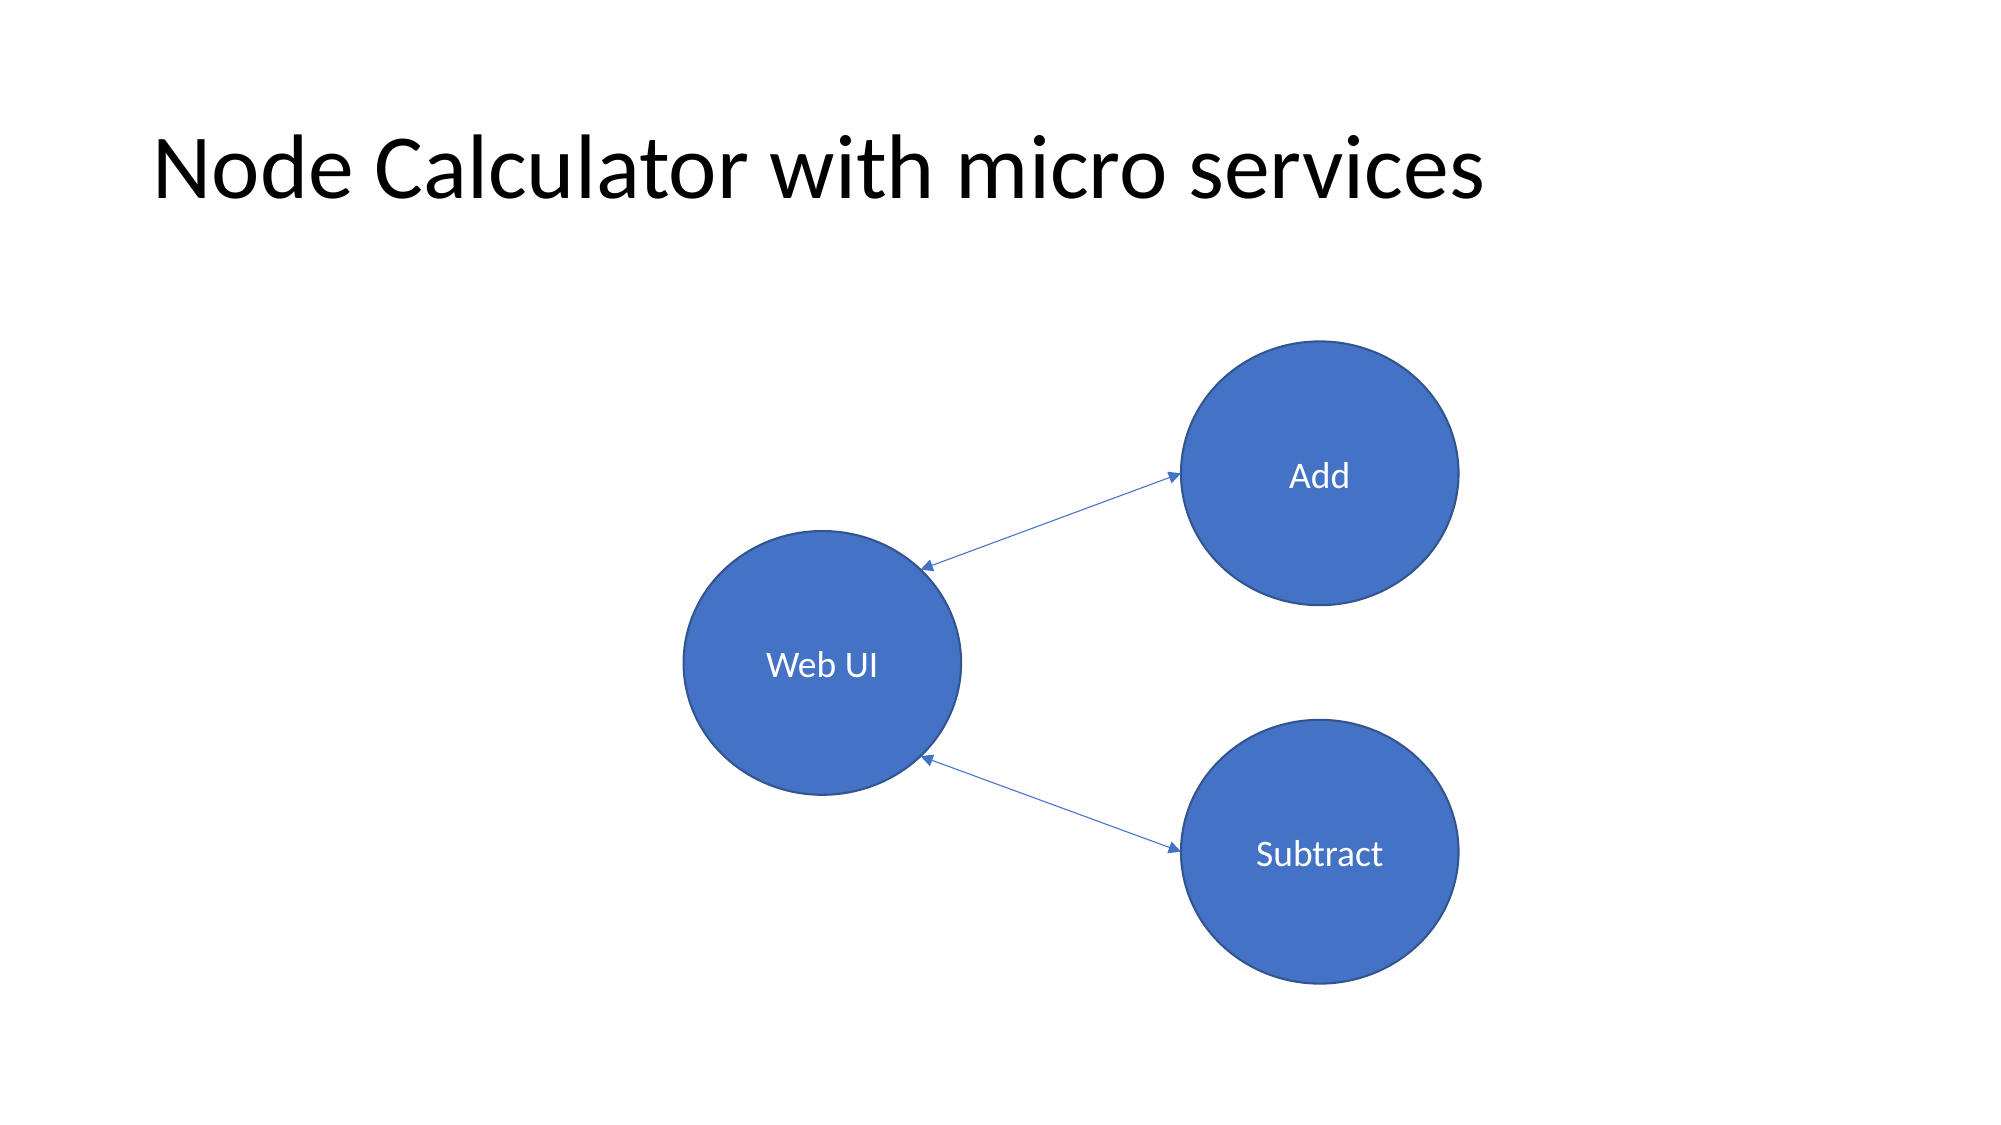

# Node Calculator with micro services
Add
Web UI
Subtract